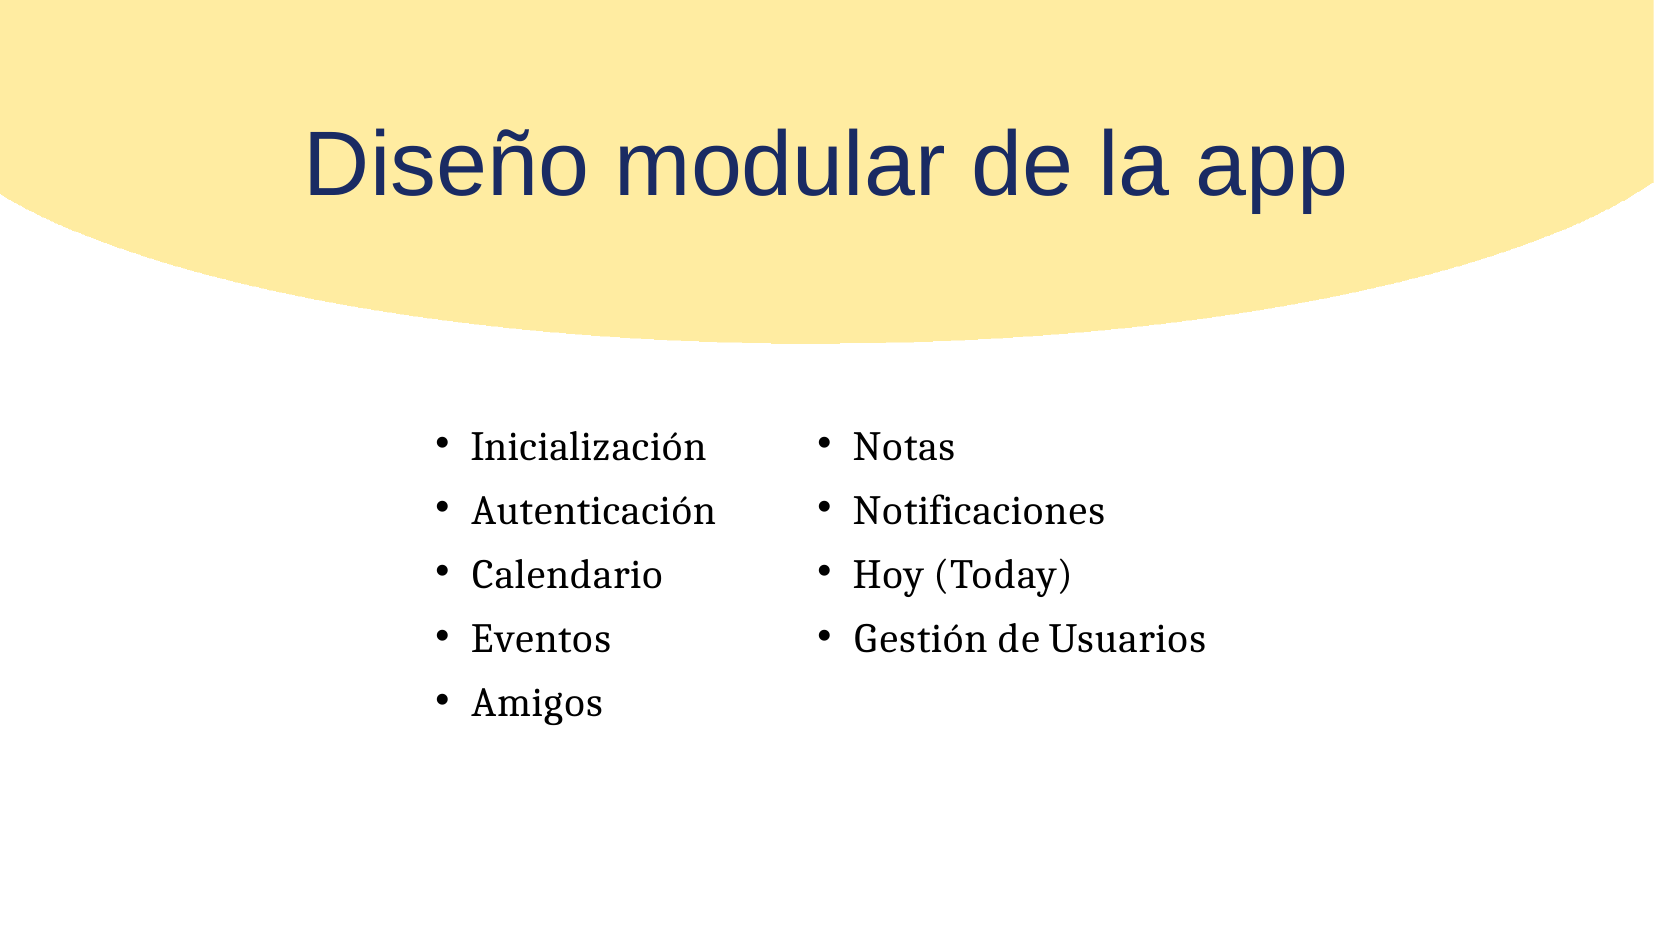

# Diseño modular de la app
| Inicialización | Notas |
| --- | --- |
| Autenticación | Notificaciones |
| Calendario | Hoy (Today) |
| Eventos | Gestión de Usuarios |
| Amigos |  |